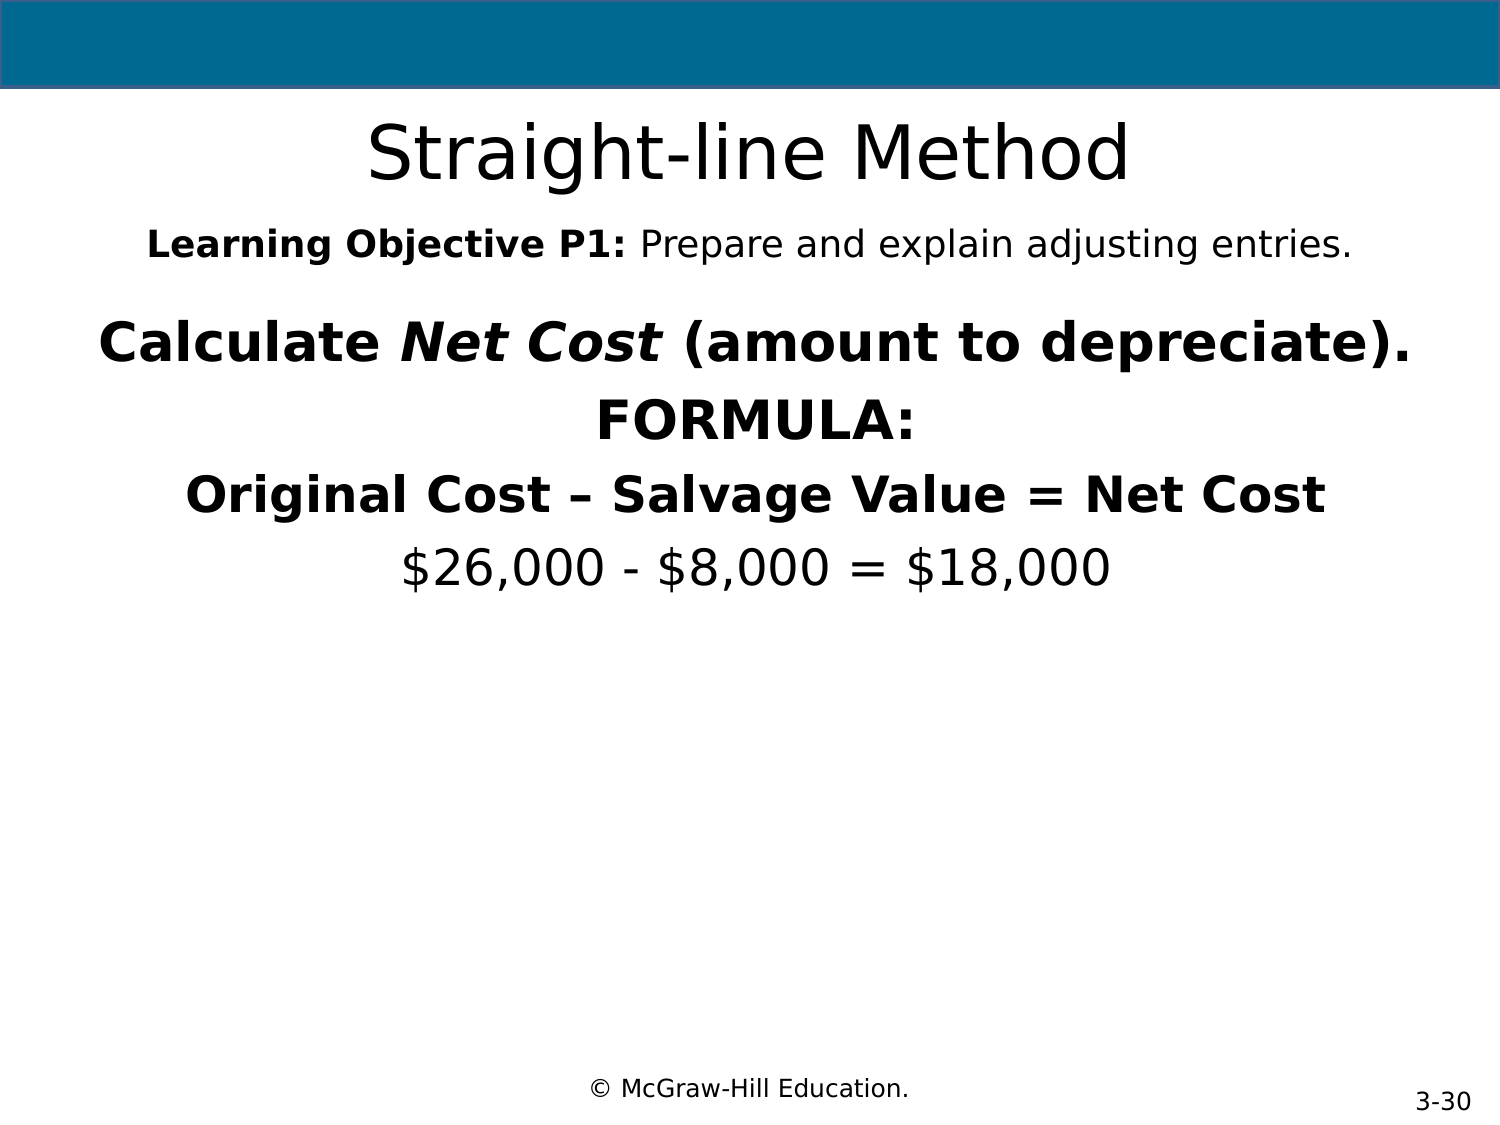

# Straight-line Method
Learning Objective P1: Prepare and explain adjusting entries.
Calculate Net Cost (amount to depreciate).
FORMULA:
Original Cost – Salvage Value = Net Cost
$26,000 - $8,000 = $18,000